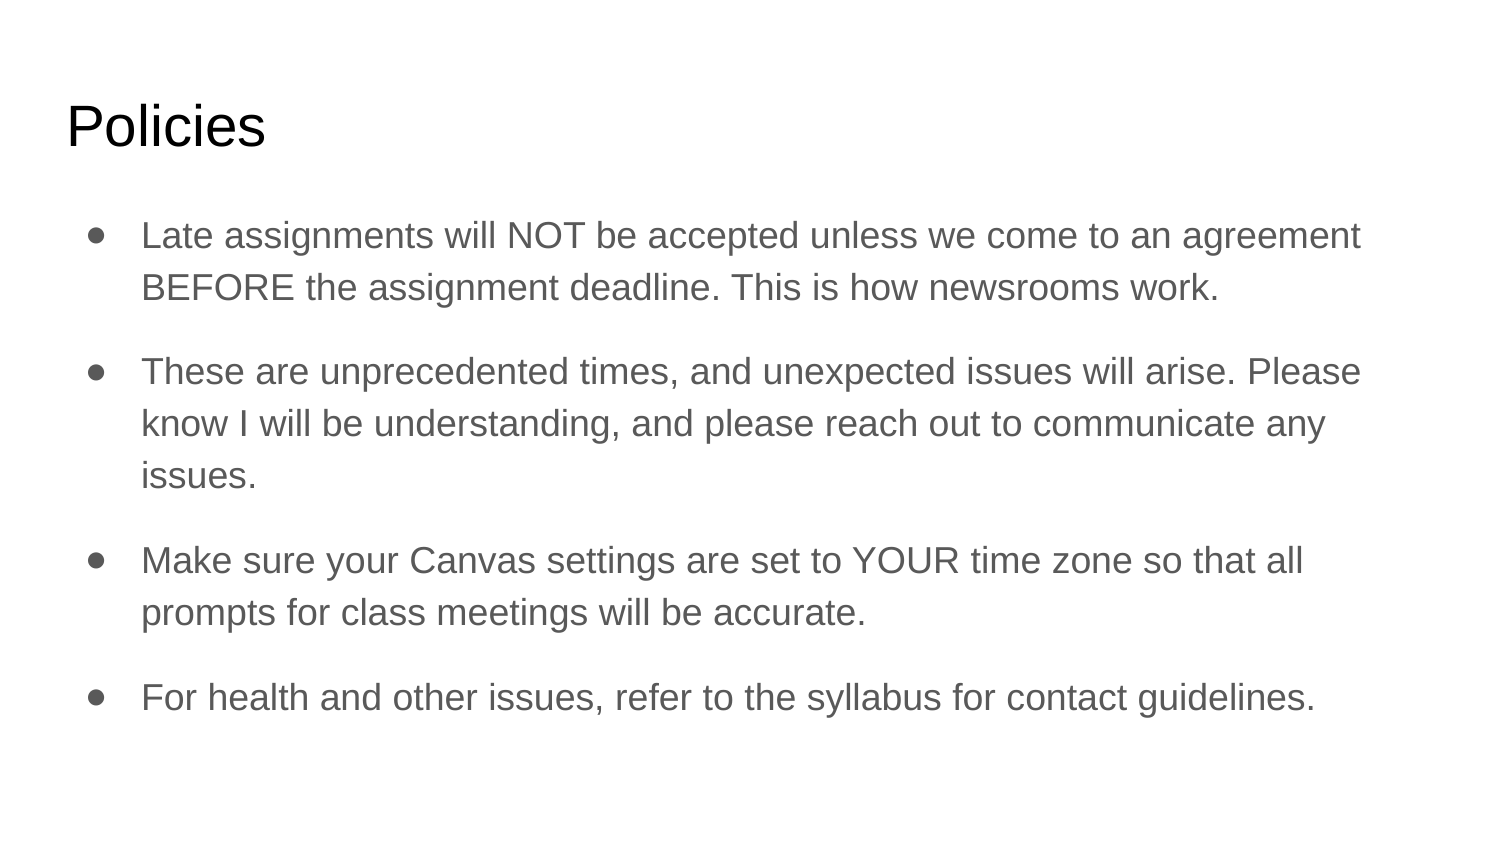

# Policies
Late assignments will NOT be accepted unless we come to an agreement BEFORE the assignment deadline. This is how newsrooms work.
These are unprecedented times, and unexpected issues will arise. Please know I will be understanding, and please reach out to communicate any issues.
Make sure your Canvas settings are set to YOUR time zone so that all prompts for class meetings will be accurate.
For health and other issues, refer to the syllabus for contact guidelines.